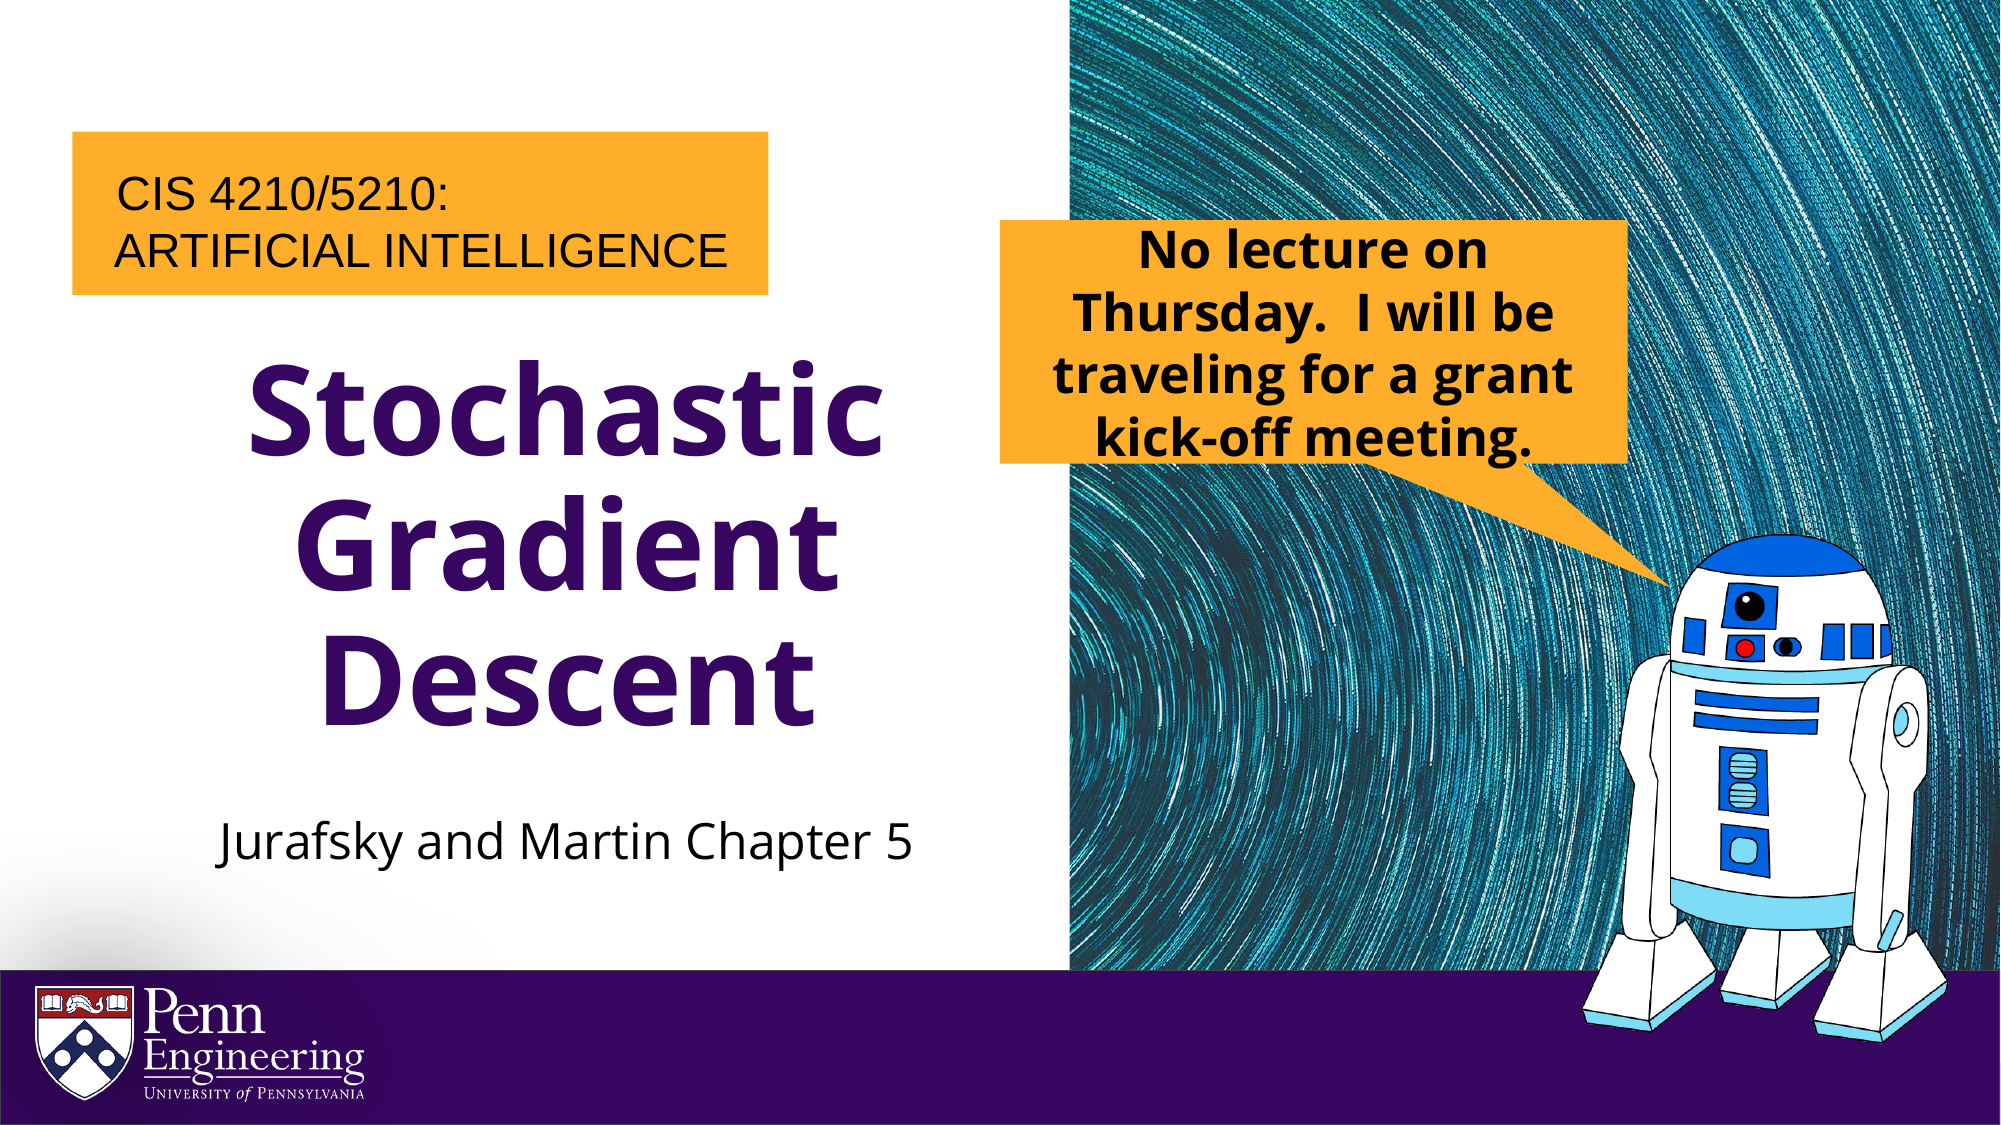

No lecture on Thursday.  I will be traveling for a grant kick-off meeting.
# Stochastic Gradient Descent

Jurafsky and Martin Chapter 5